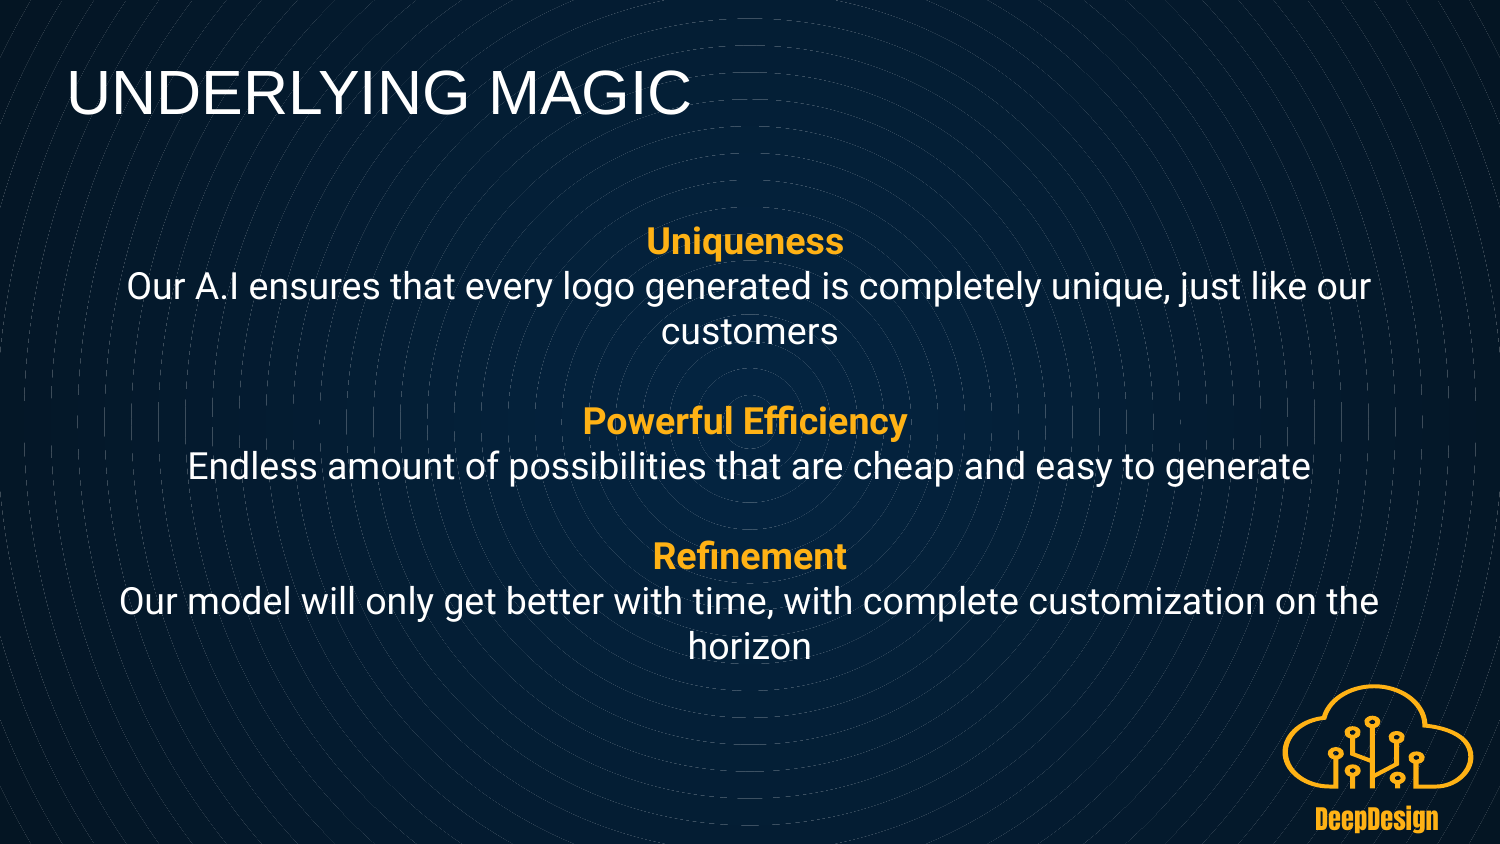

UNDERLYING MAGIC

Uniqueness
Our A.I ensures that every logo generated is completely unique, just like our customers

Powerful Efficiency
Endless amount of possibilities that are cheap and easy to generate

Refinement
Our model will only get better with time, with complete customization on the horizon

DeepDesign